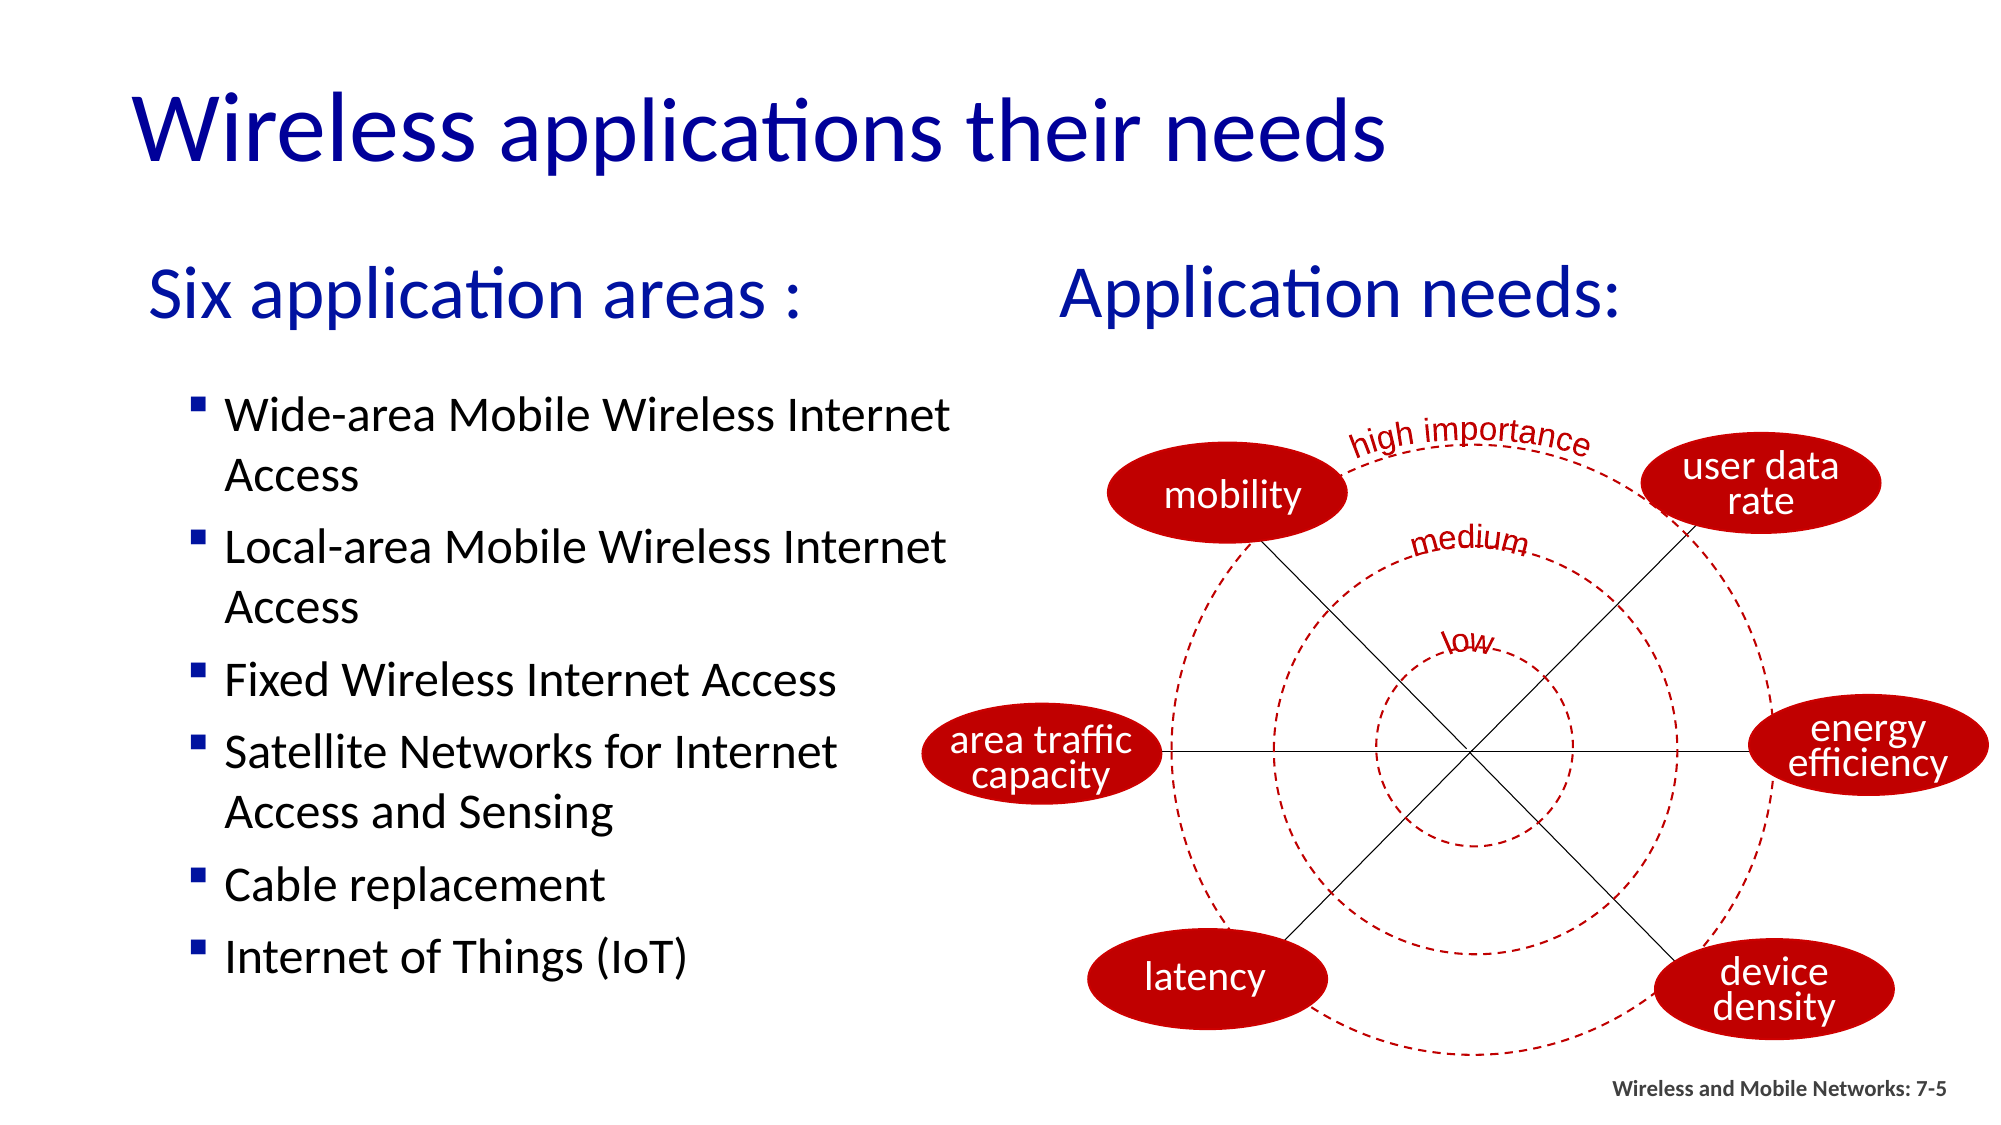

Wireless applications their needs
Application needs:
Six application areas :
Wide-area Mobile Wireless Internet Access
Local-area Mobile Wireless Internet Access
Fixed Wireless Internet Access
Satellite Networks for Internet Access and Sensing
Cable replacement
Internet of Things (IoT)
high importance

user data rate
mobility
medium

low

energy
efficiency
area traffic capacity
latency
device density

user data rate

mobility

energy efficiency

area traffic capacity

latency

device density
Wireless and Mobile Networks: 7-5